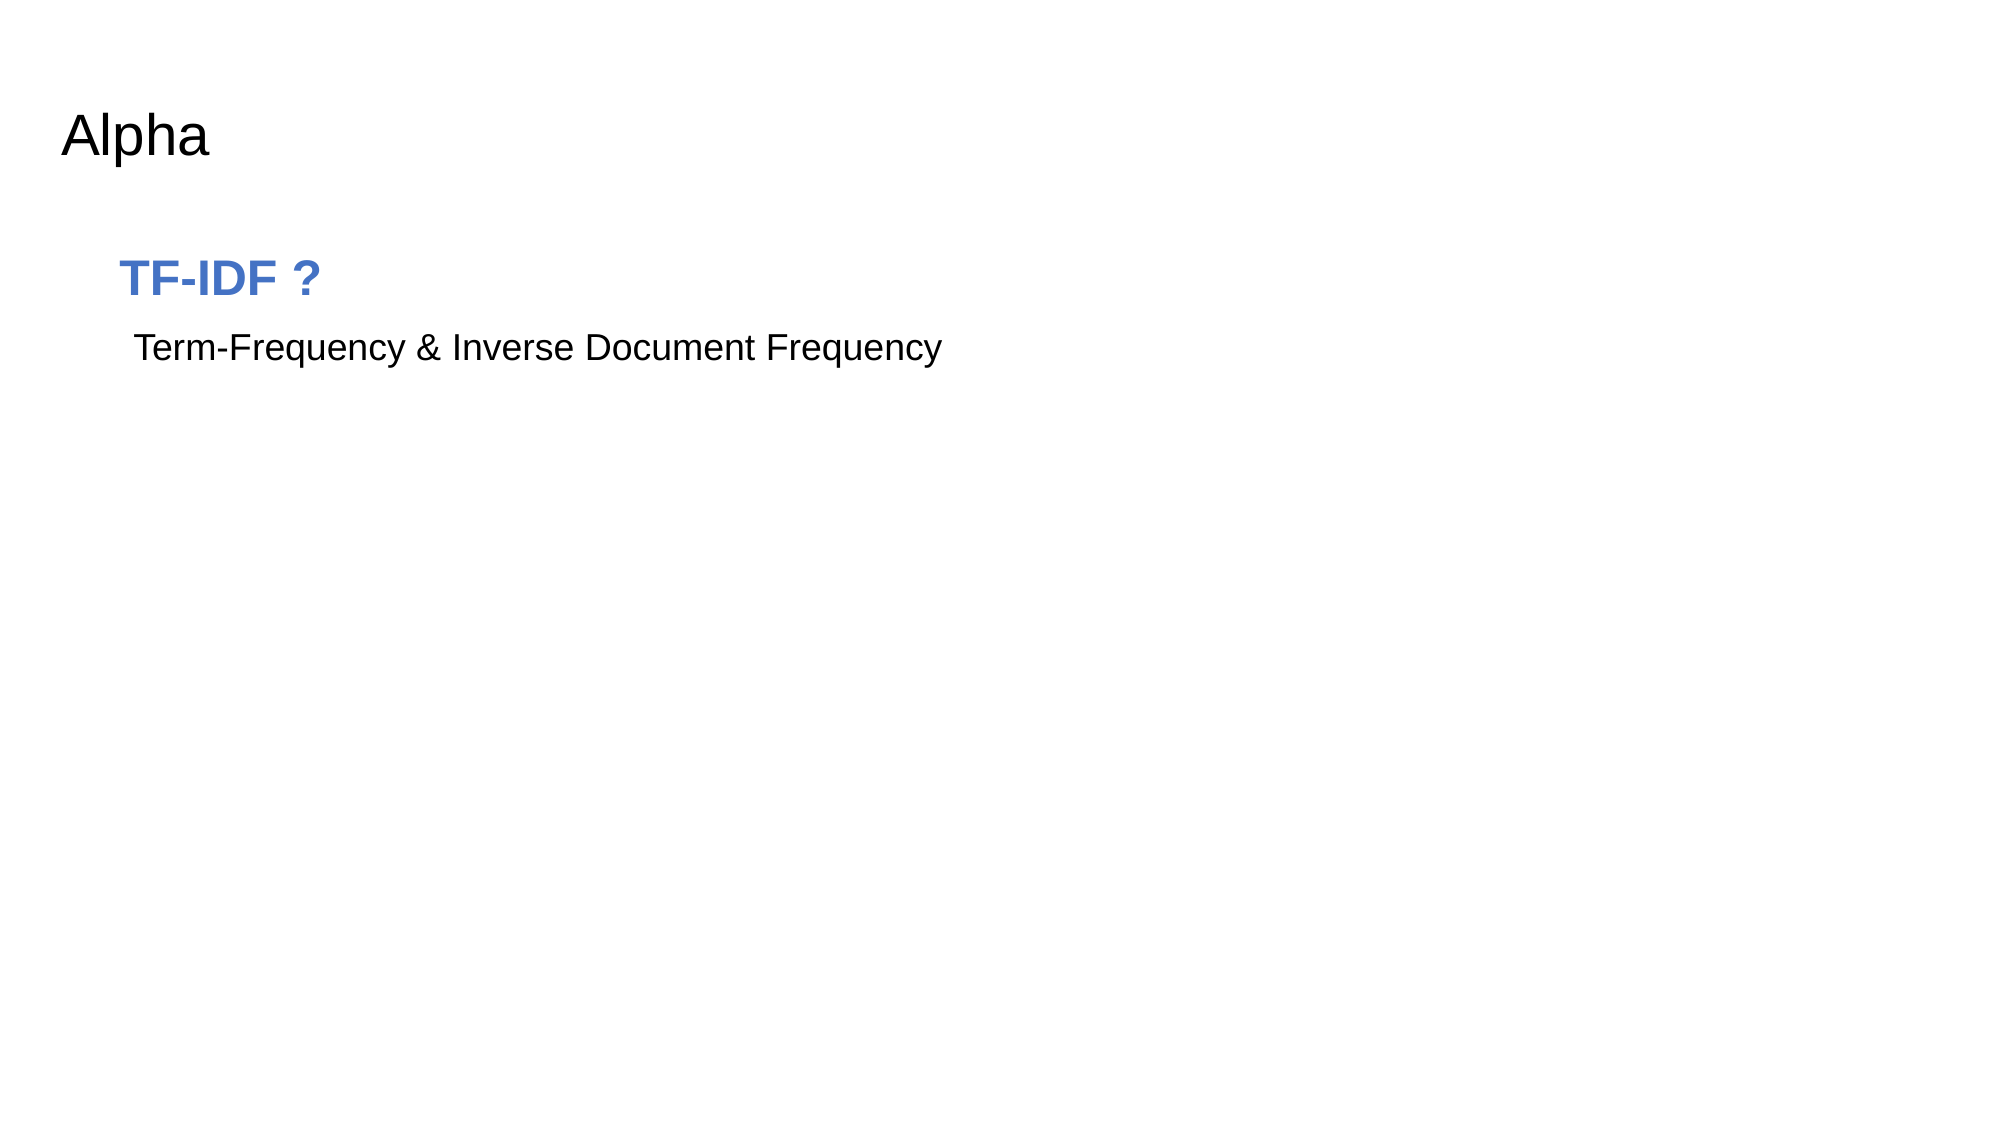

Alpha
TF-IDF ?
Term-Frequency & Inverse Document Frequency